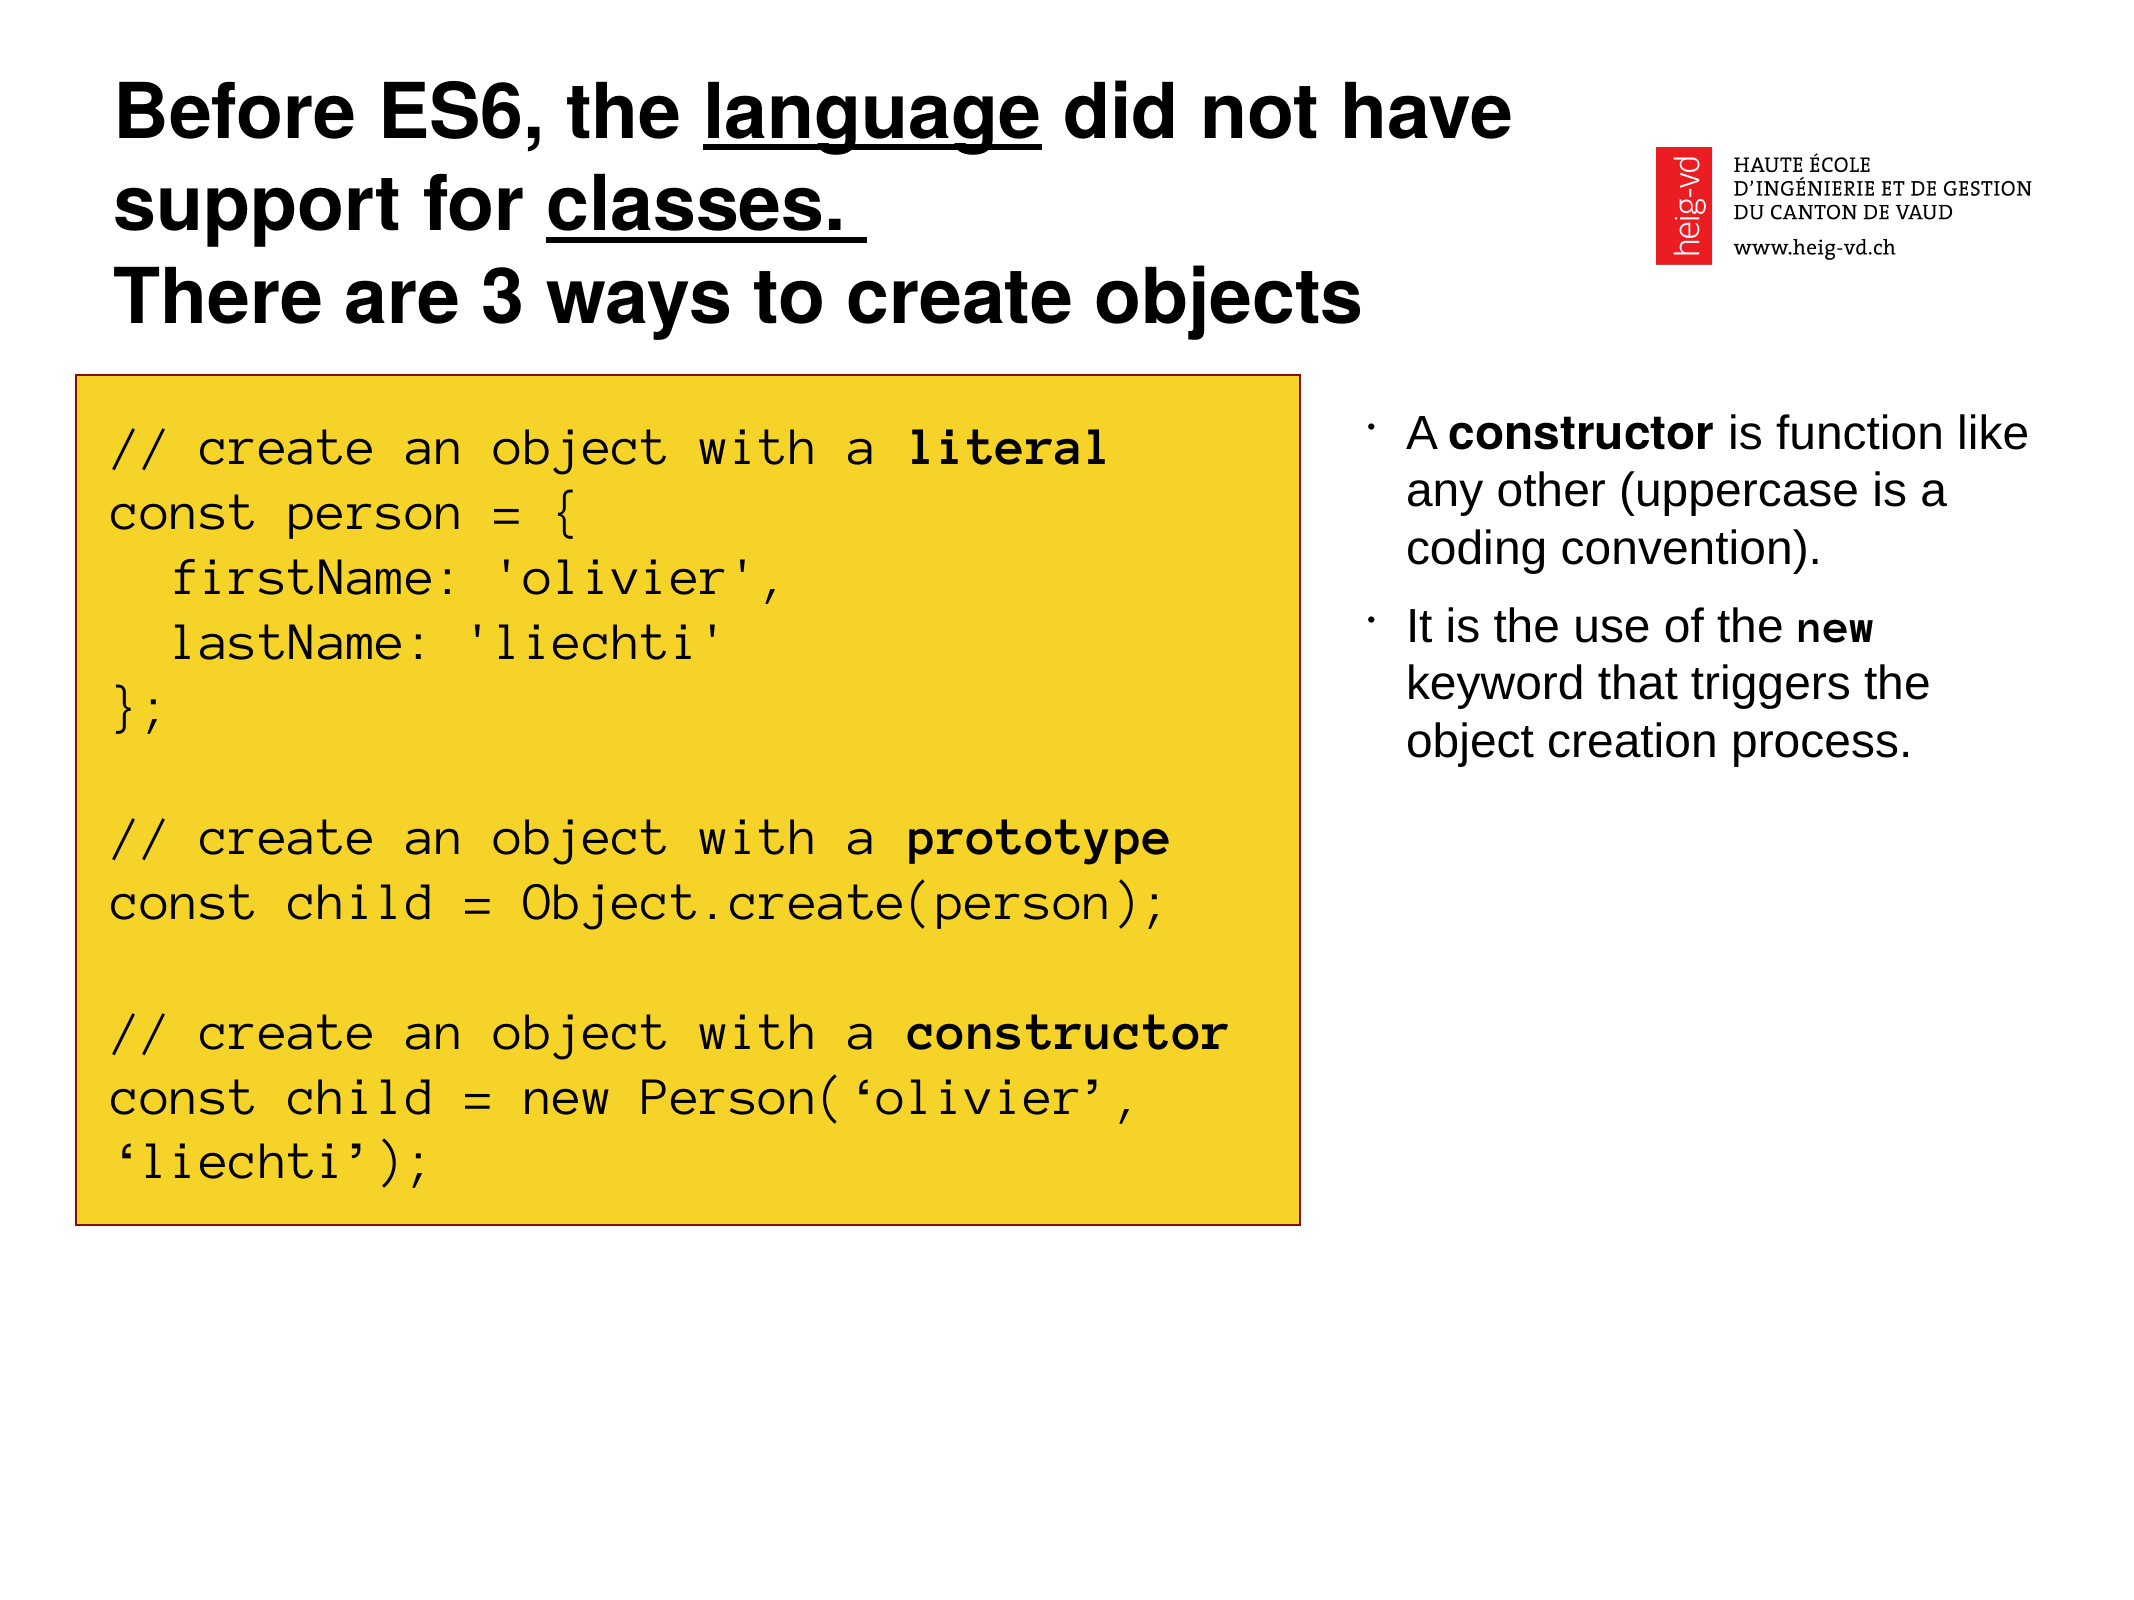

Before ES6, the language did not have
support for classes.
There are 3 ways to create objects
A constructor is function like any other (uppercase is a coding convention).
It is the use of the new keyword that triggers the object creation process.
// create an object with a literal
const person = {
  firstName: 'olivier',
  lastName: 'liechti'
};

// create an object with a prototype
const child = Object.create(person);

// create an object with a constructor
const child = new Person(‘olivier’, ‘liechti’);